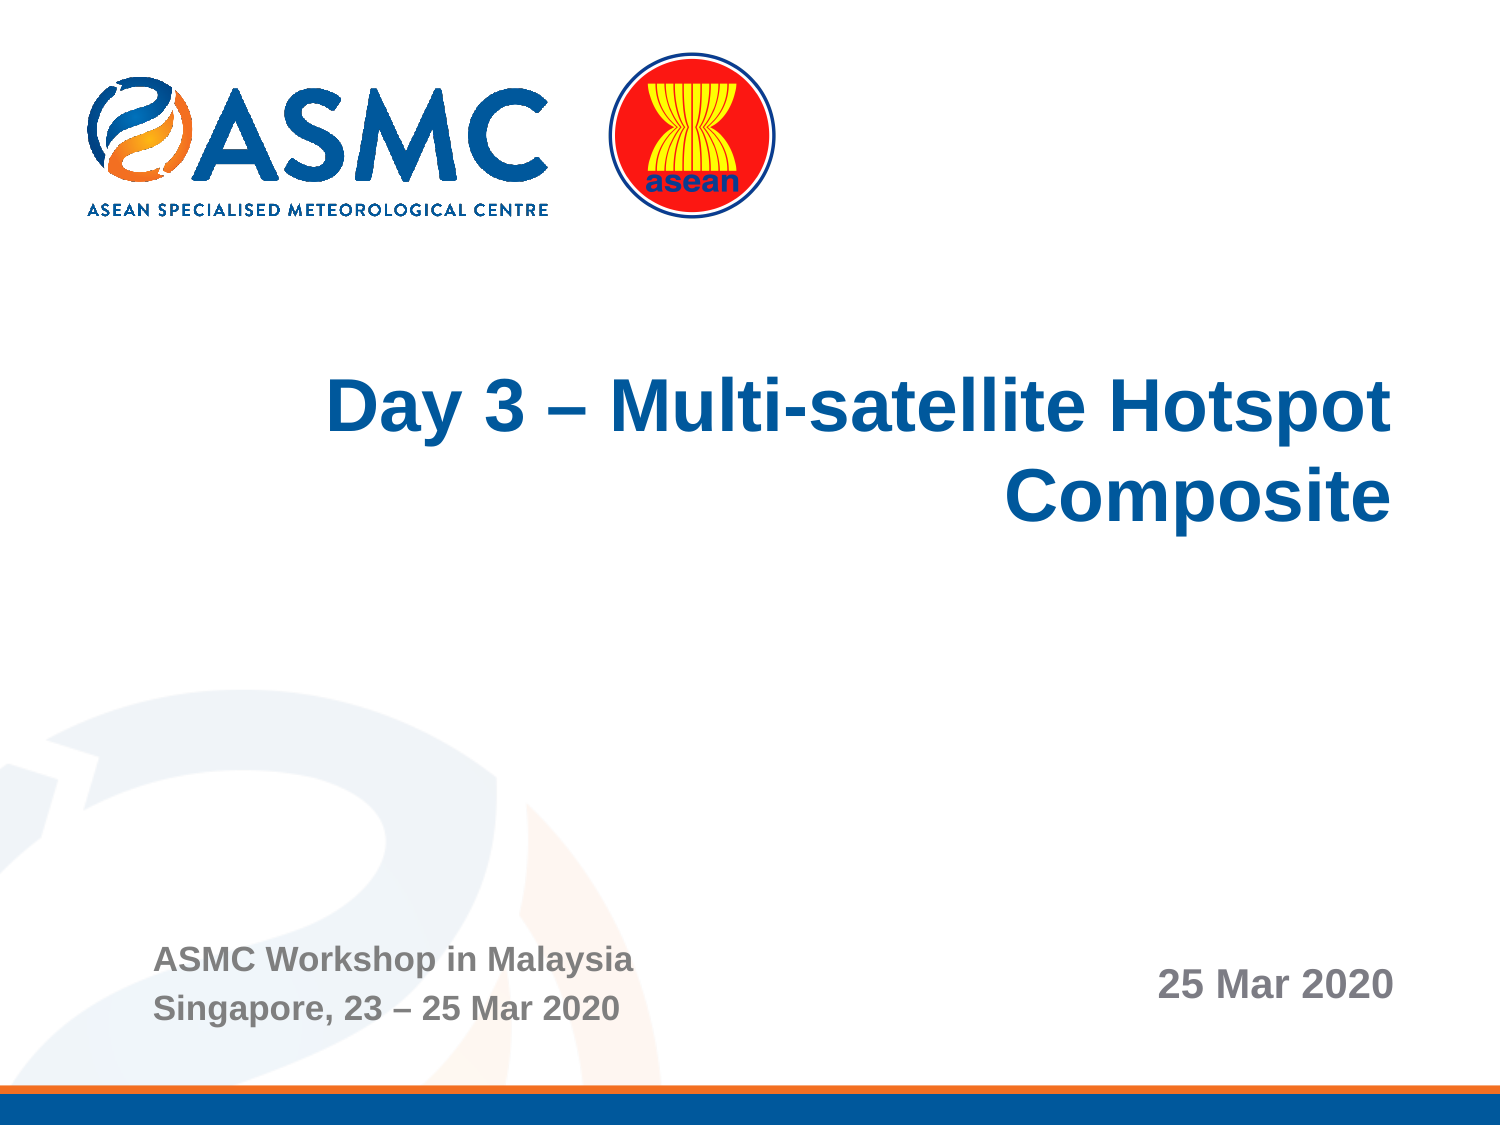

# Day 3 – Multi-satellite Hotspot Composite

ASMC Workshop in Malaysia
Singapore, 23 – 25 Mar 2020
25 Mar 2020